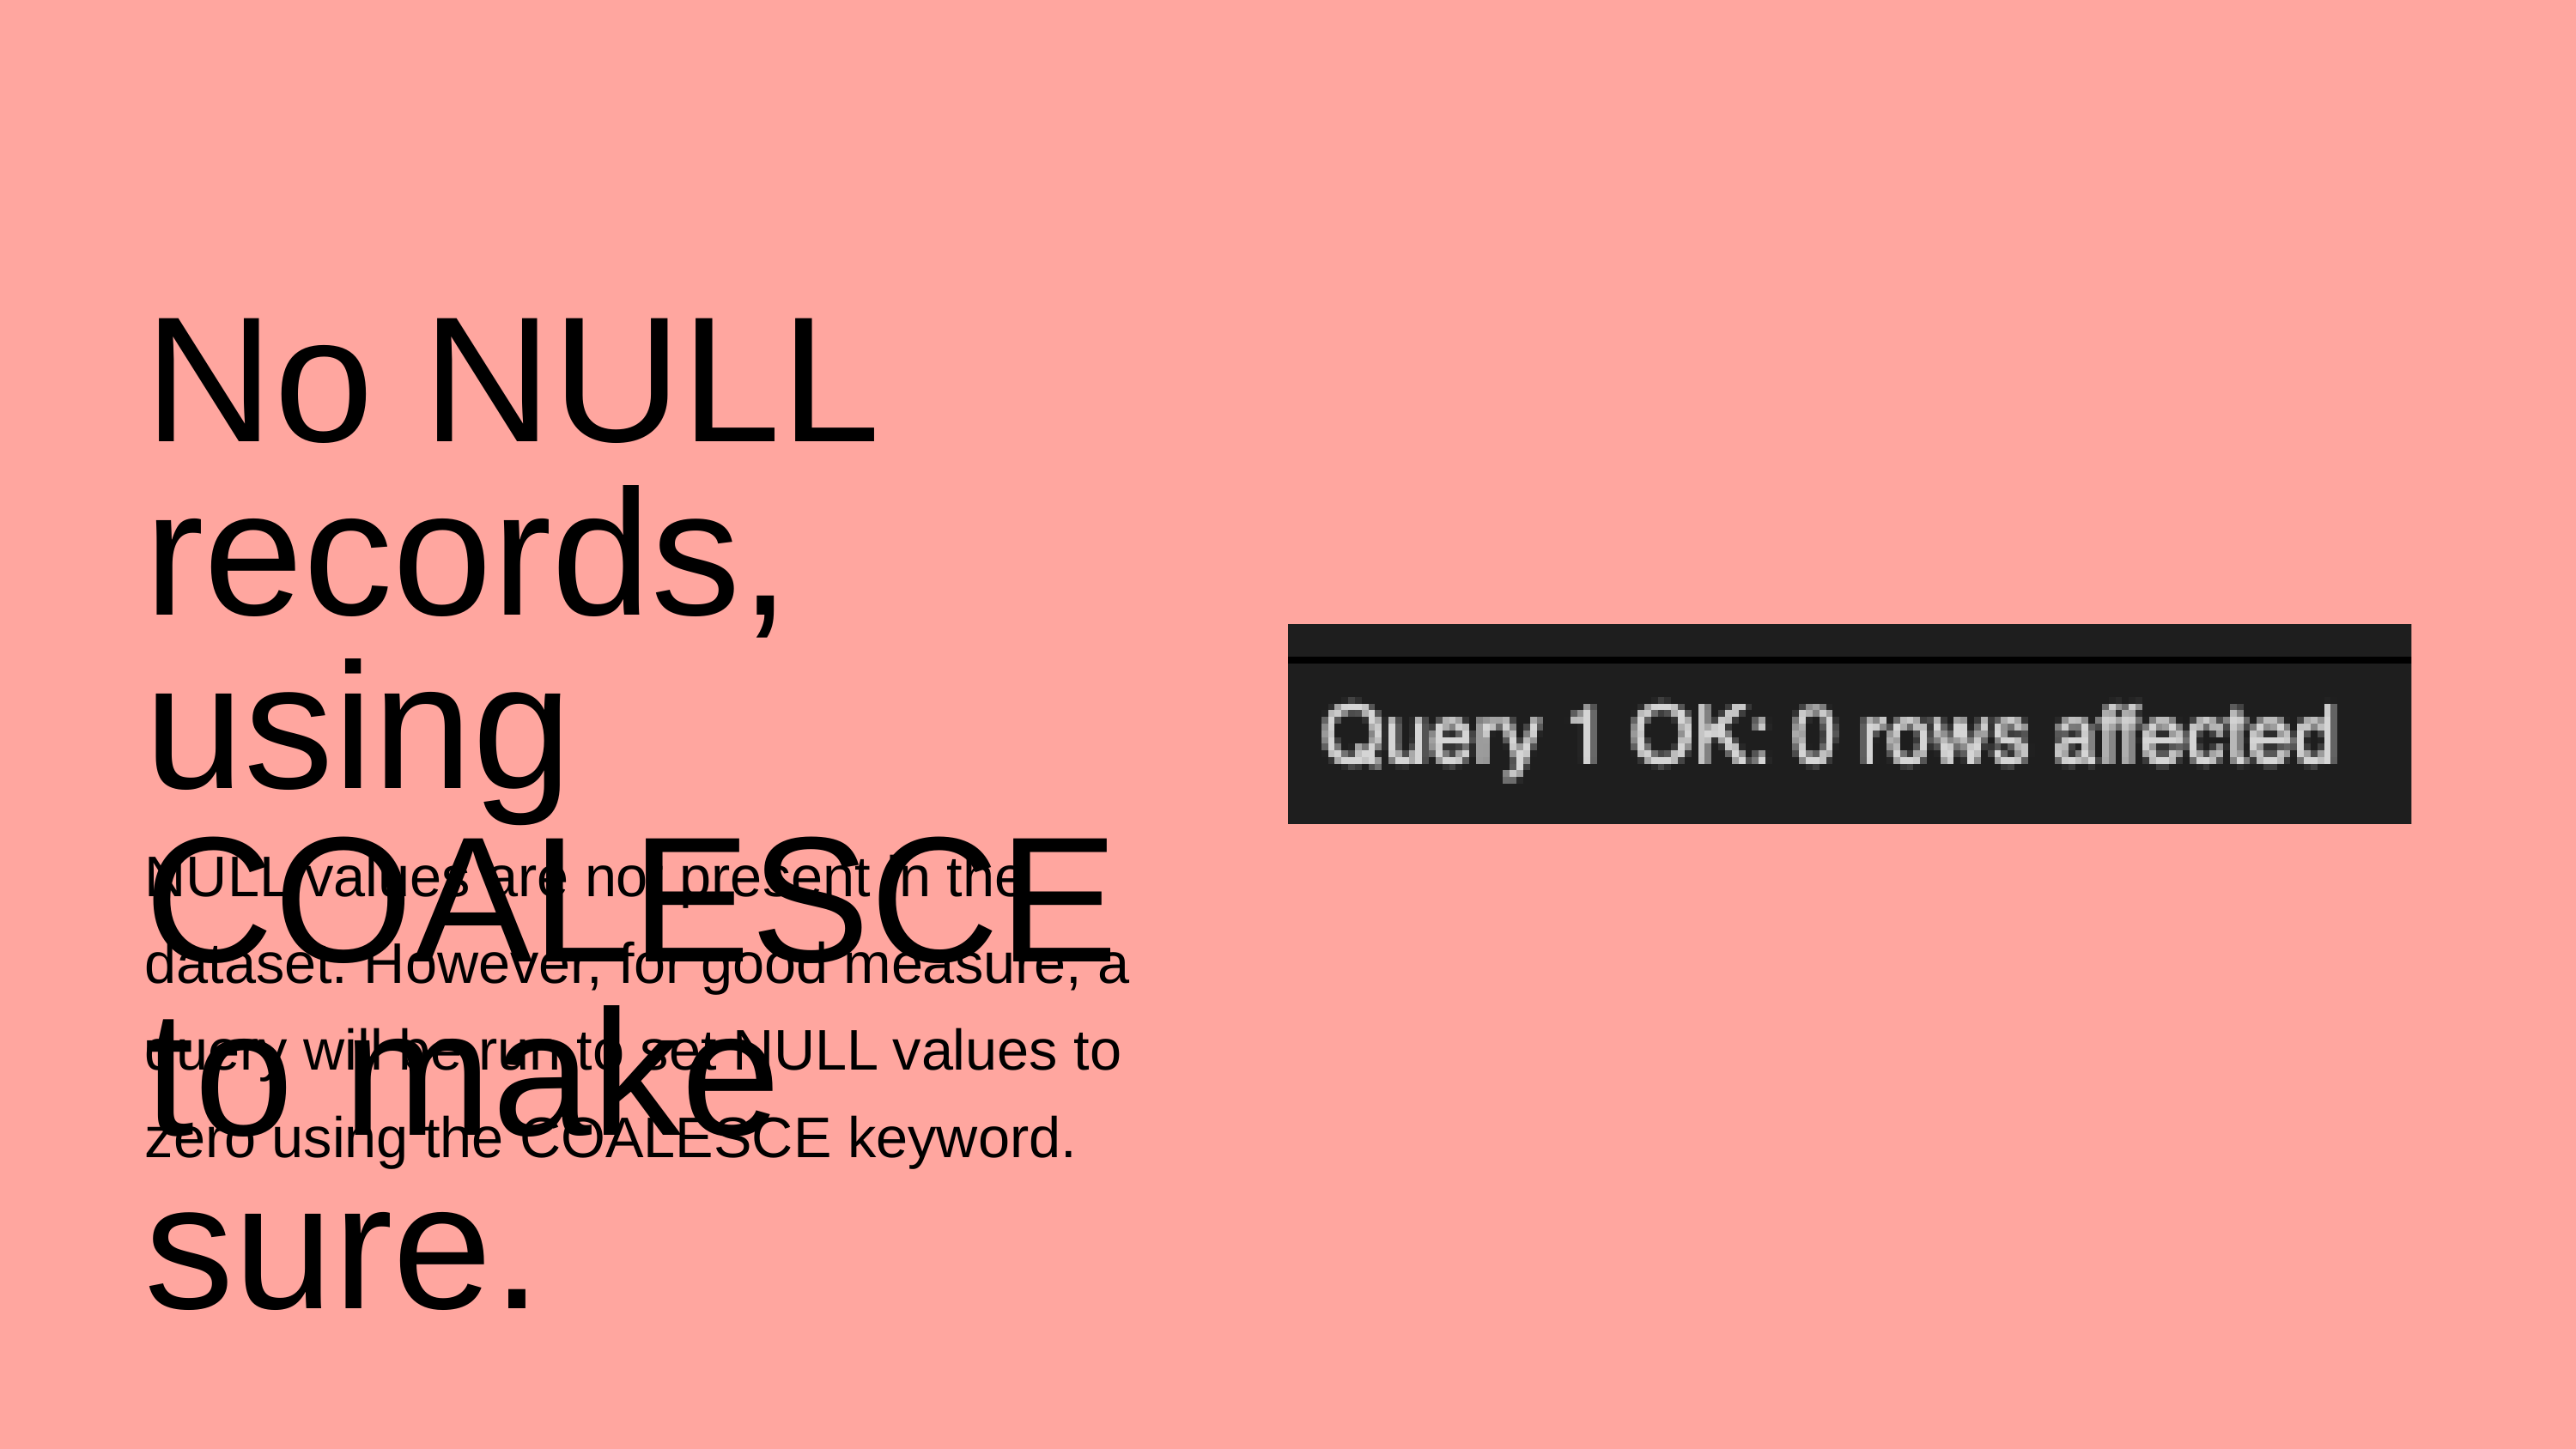

No NULL records, using COALESCE to make sure.
NULL values are not present in the dataset. However, for good measure, a query will be run to set NULL values to zero using the COALESCE keyword.